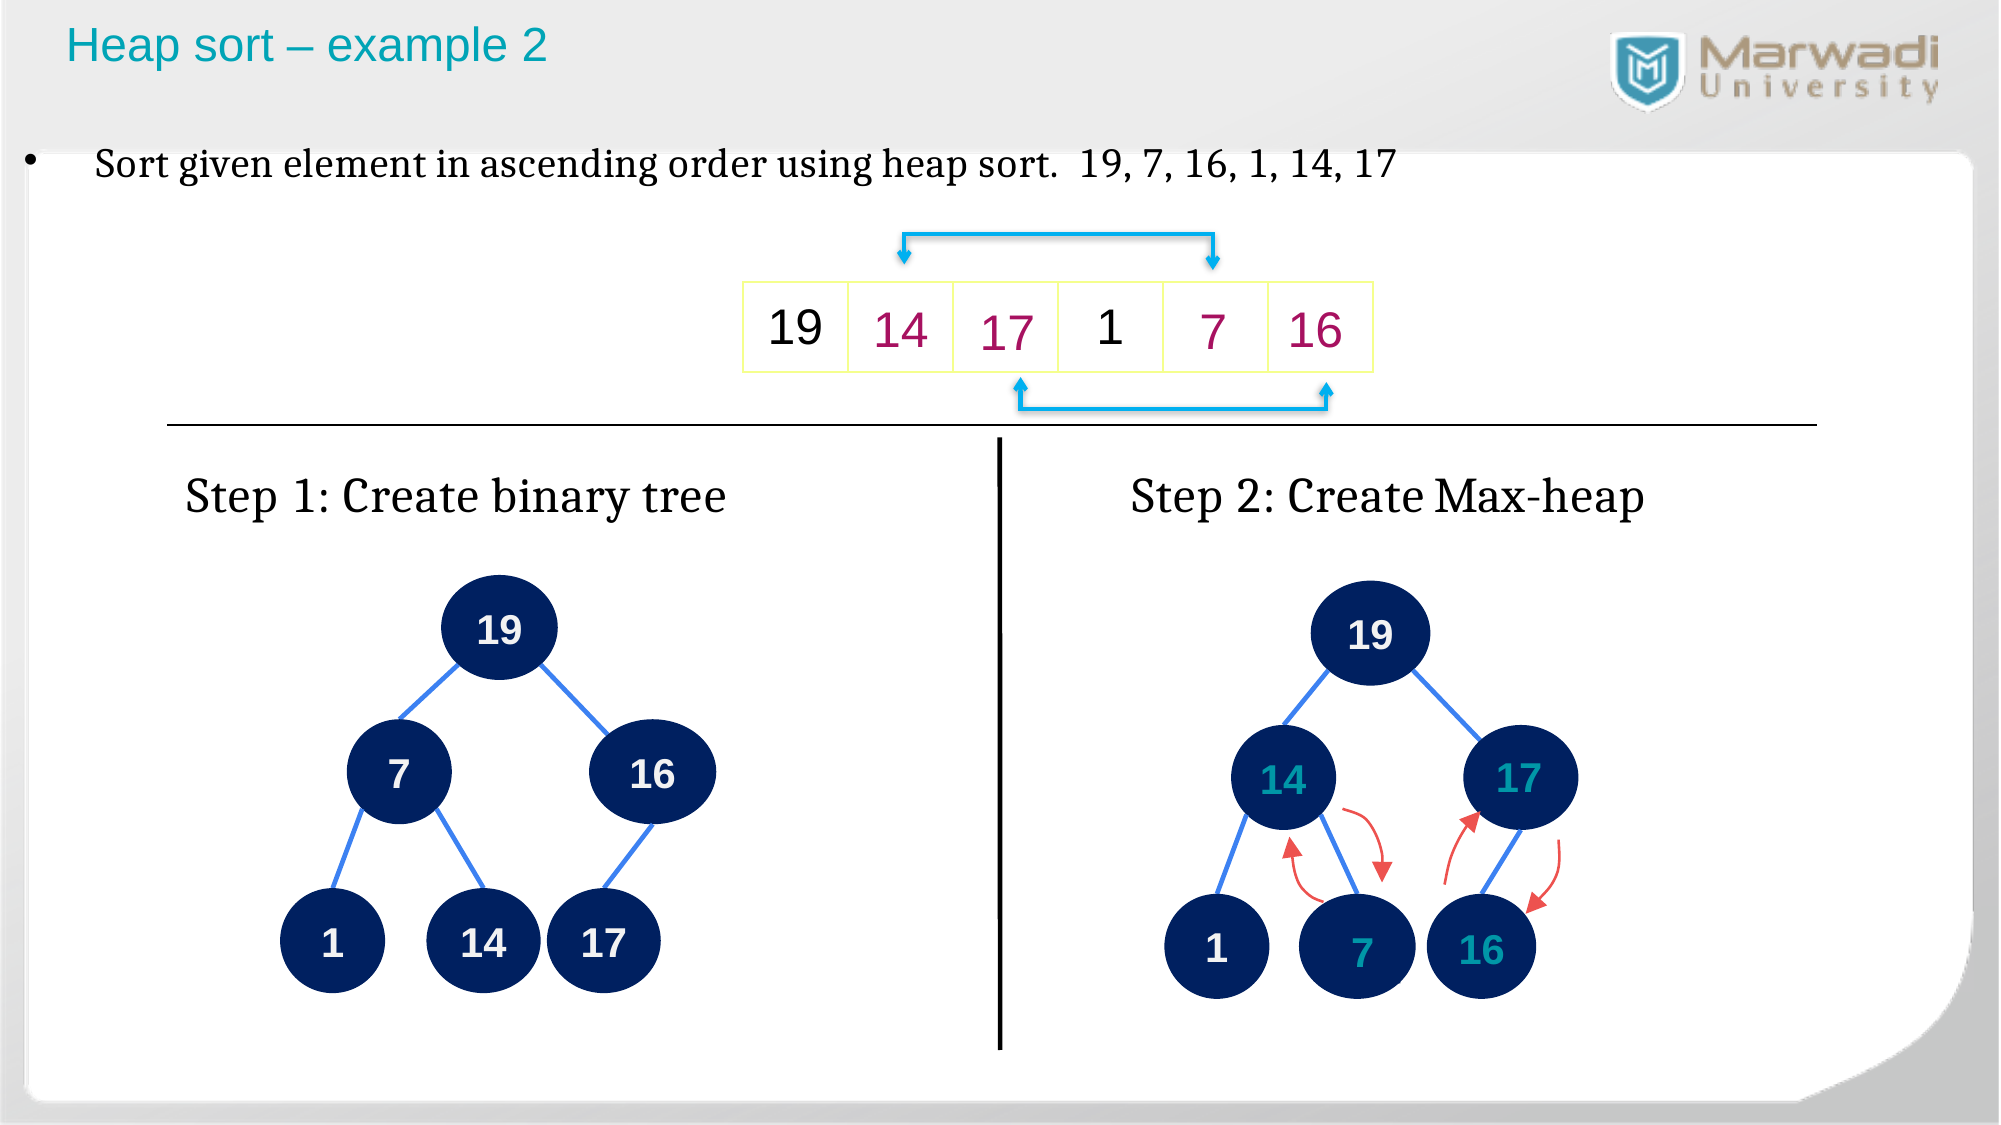

Heap sort – example 2
Sort given element in ascending order using heap sort.  19, 7, 16, 1, 14, 17

| 19 | 7 | 16 | 1 | 14 | 17 |
| --- | --- | --- | --- | --- | --- |
14
16
7
17

Step 1: Create binary tree
Step 2: Create Max-heap
19
19
7
16
7
16
17
14

1
14
17
1
14
17
16
7